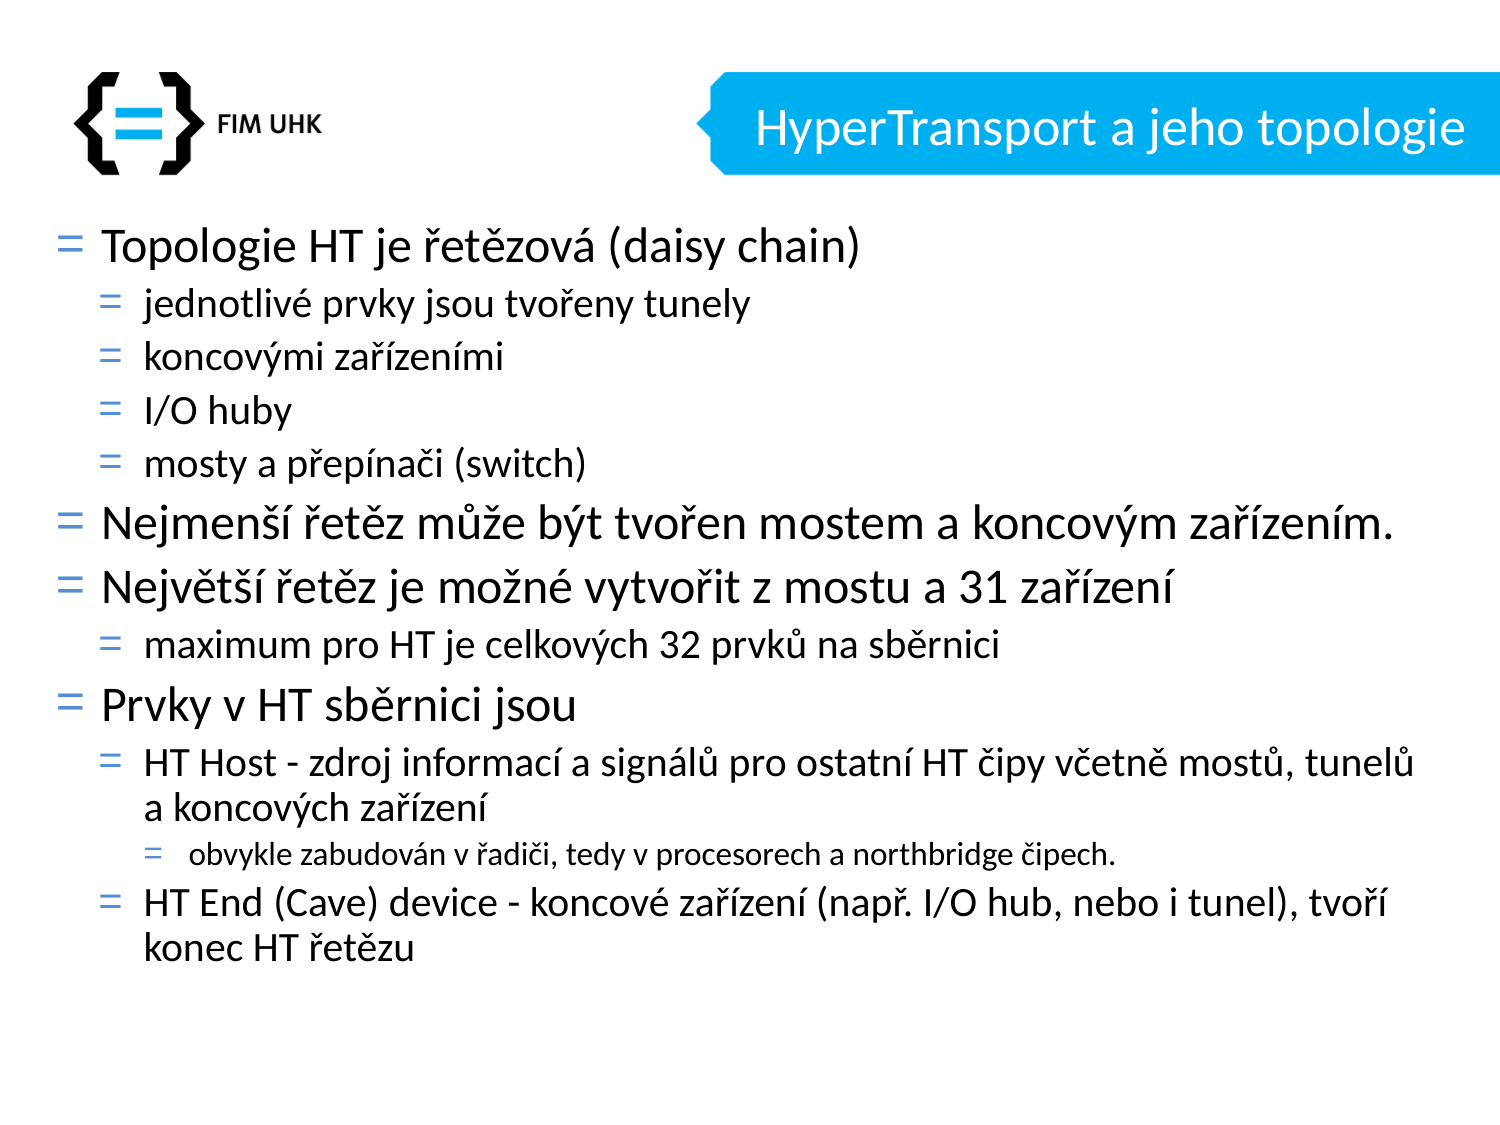

# HyperTransport a jeho topologie
Topologie HT je řetězová (daisy chain)
jednotlivé prvky jsou tvořeny tunely
koncovými zařízeními
I/O huby
mosty a přepínači (switch)
Nejmenší řetěz může být tvořen mostem a koncovým zařízením.
Největší řetěz je možné vytvořit z mostu a 31 zařízení
maximum pro HT je celkových 32 prvků na sběrnici
Prvky v HT sběrnici jsou
HT Host - zdroj informací a signálů pro ostatní HT čipy včetně mostů, tunelů a koncových zařízení
obvykle zabudován v řadiči, tedy v procesorech a northbridge čipech.
HT End (Cave) device - koncové zařízení (např. I/O hub, nebo i tunel), tvoří konec HT řetězu